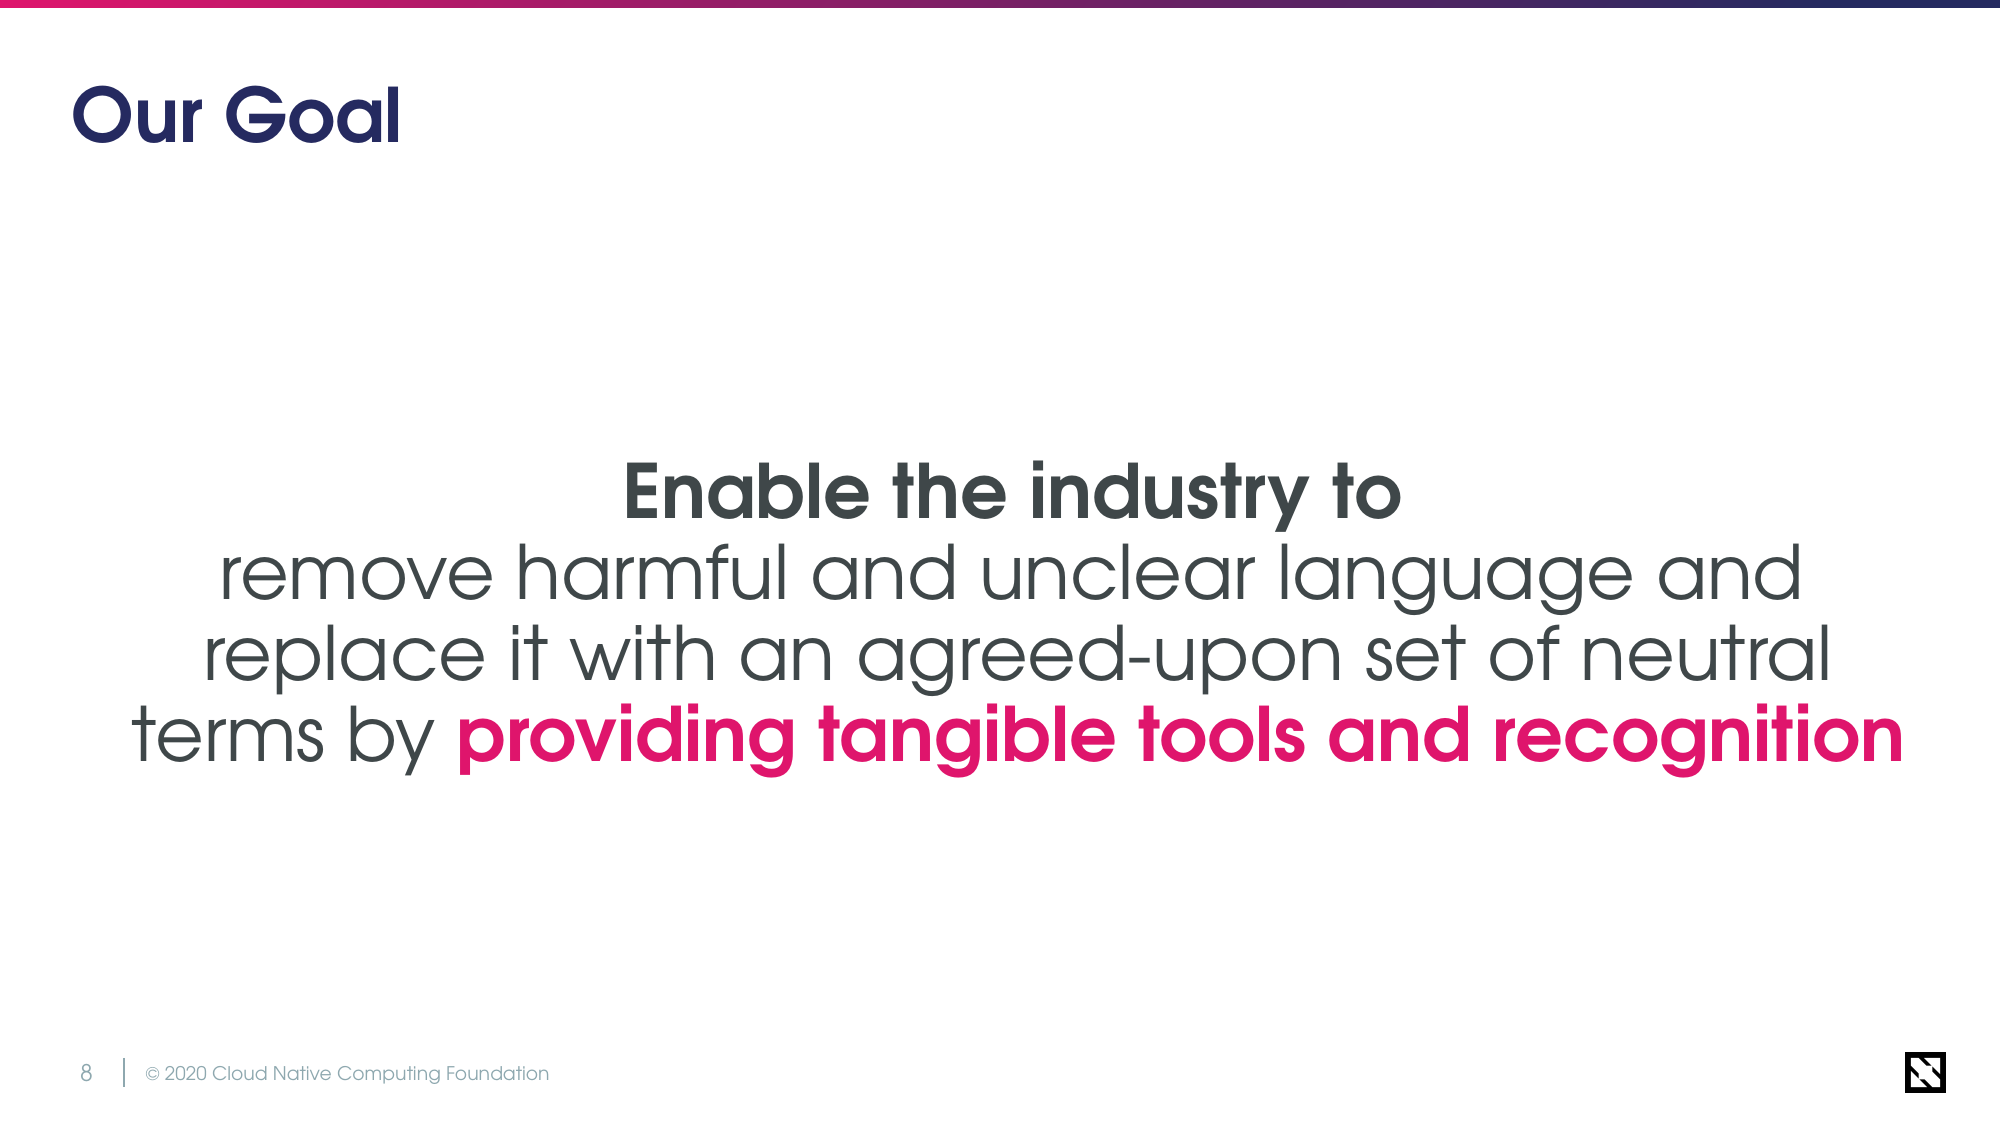

# Our Goal

Enable the industry to
remove harmful and unclear language and replace it with an agreed-upon set of neutral terms by providing tangible tools and recognition